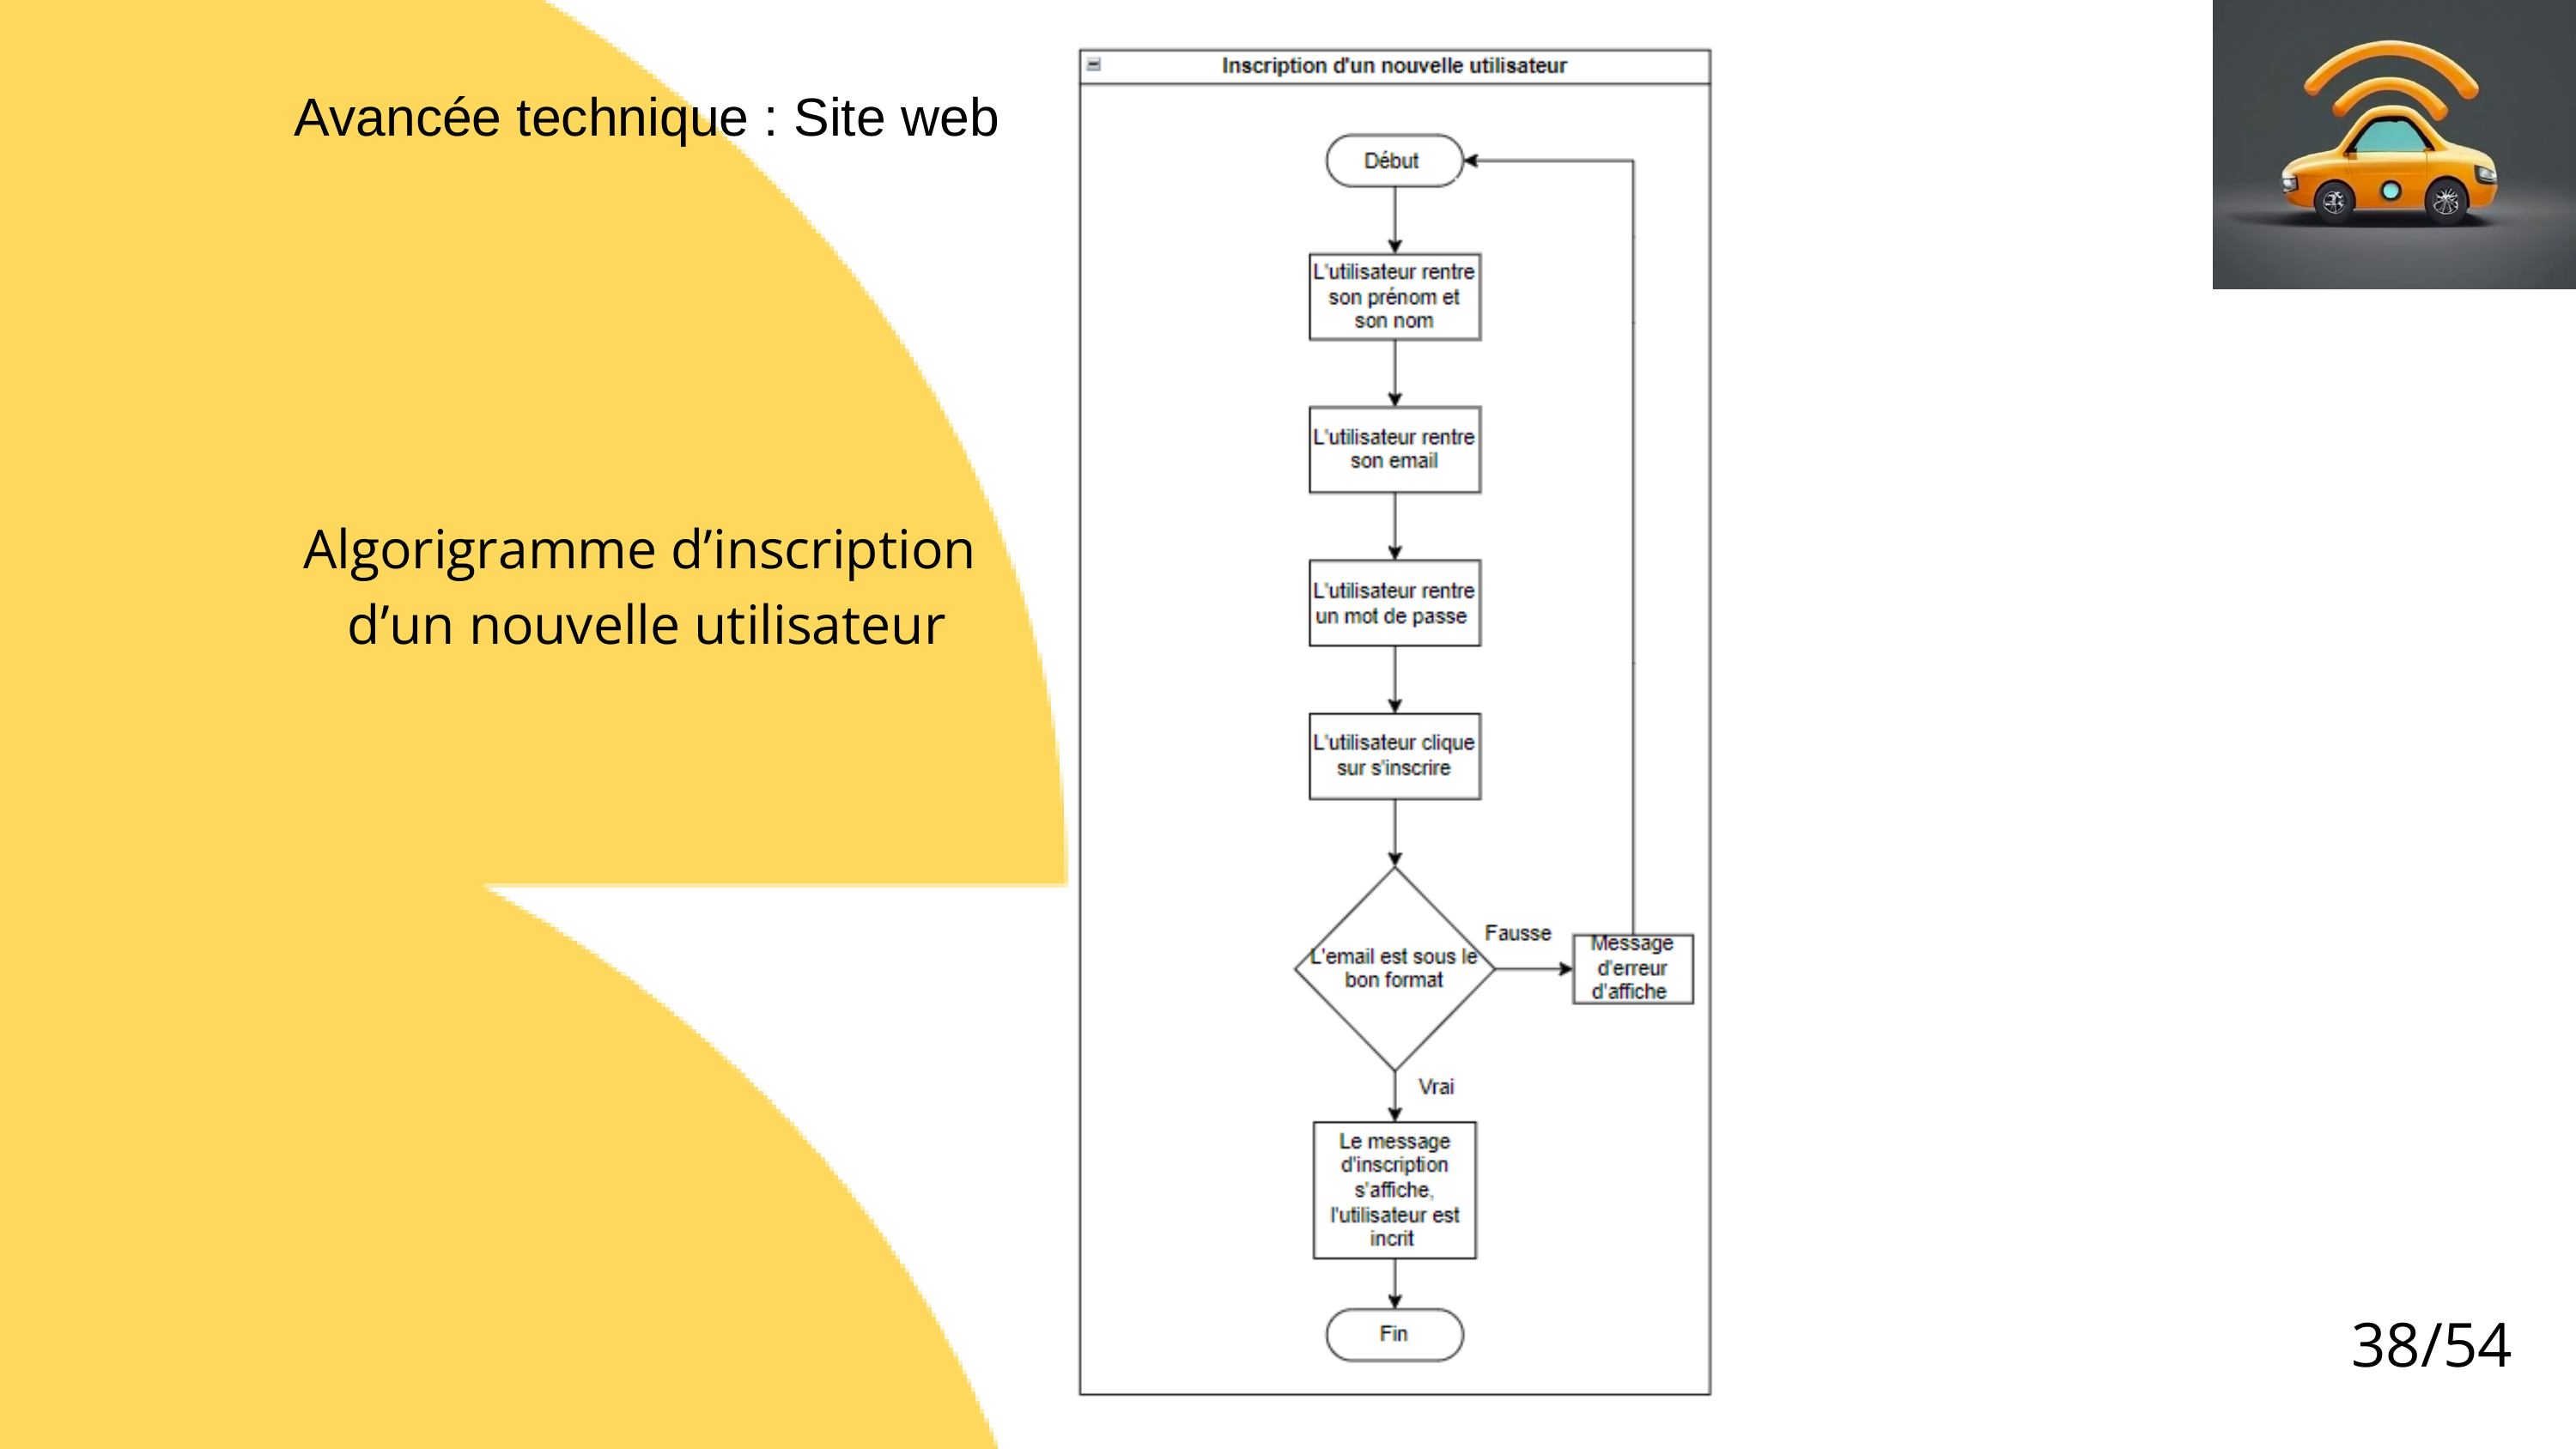

Avancée technique : Site web
Algorigramme d’inscription
d’un nouvelle utilisateur
38/54